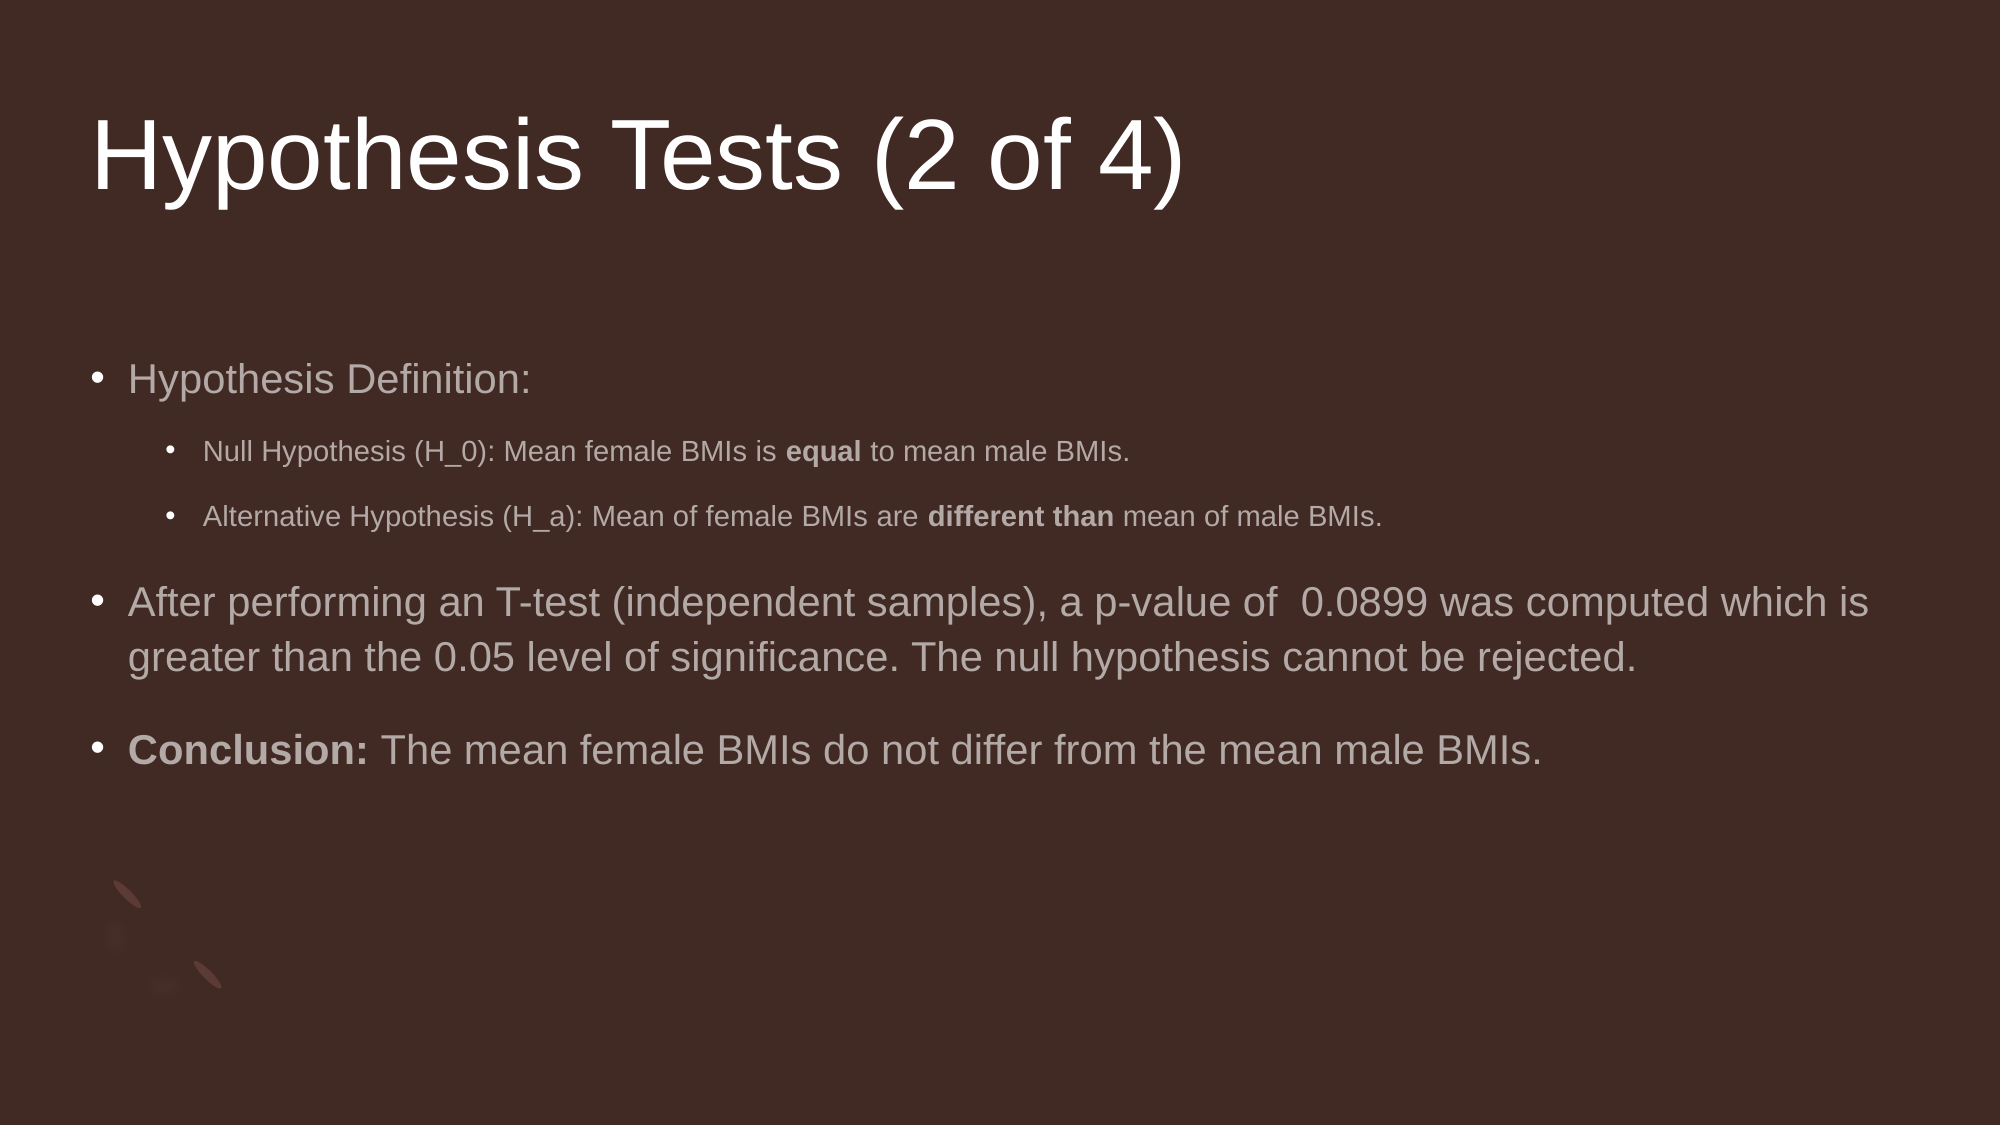

# Hypothesis Tests (2 of 4)
Hypothesis Definition:
Null Hypothesis (H_0): Mean female BMIs is equal to mean male BMIs.
Alternative Hypothesis (H_a): Mean of female BMIs are different than mean of male BMIs.
After performing an T-test (independent samples), a p-value of  0.0899 was computed which is greater than the 0.05 level of significance. The null hypothesis cannot be rejected.
Conclusion: The mean female BMIs do not differ from the mean male BMIs.